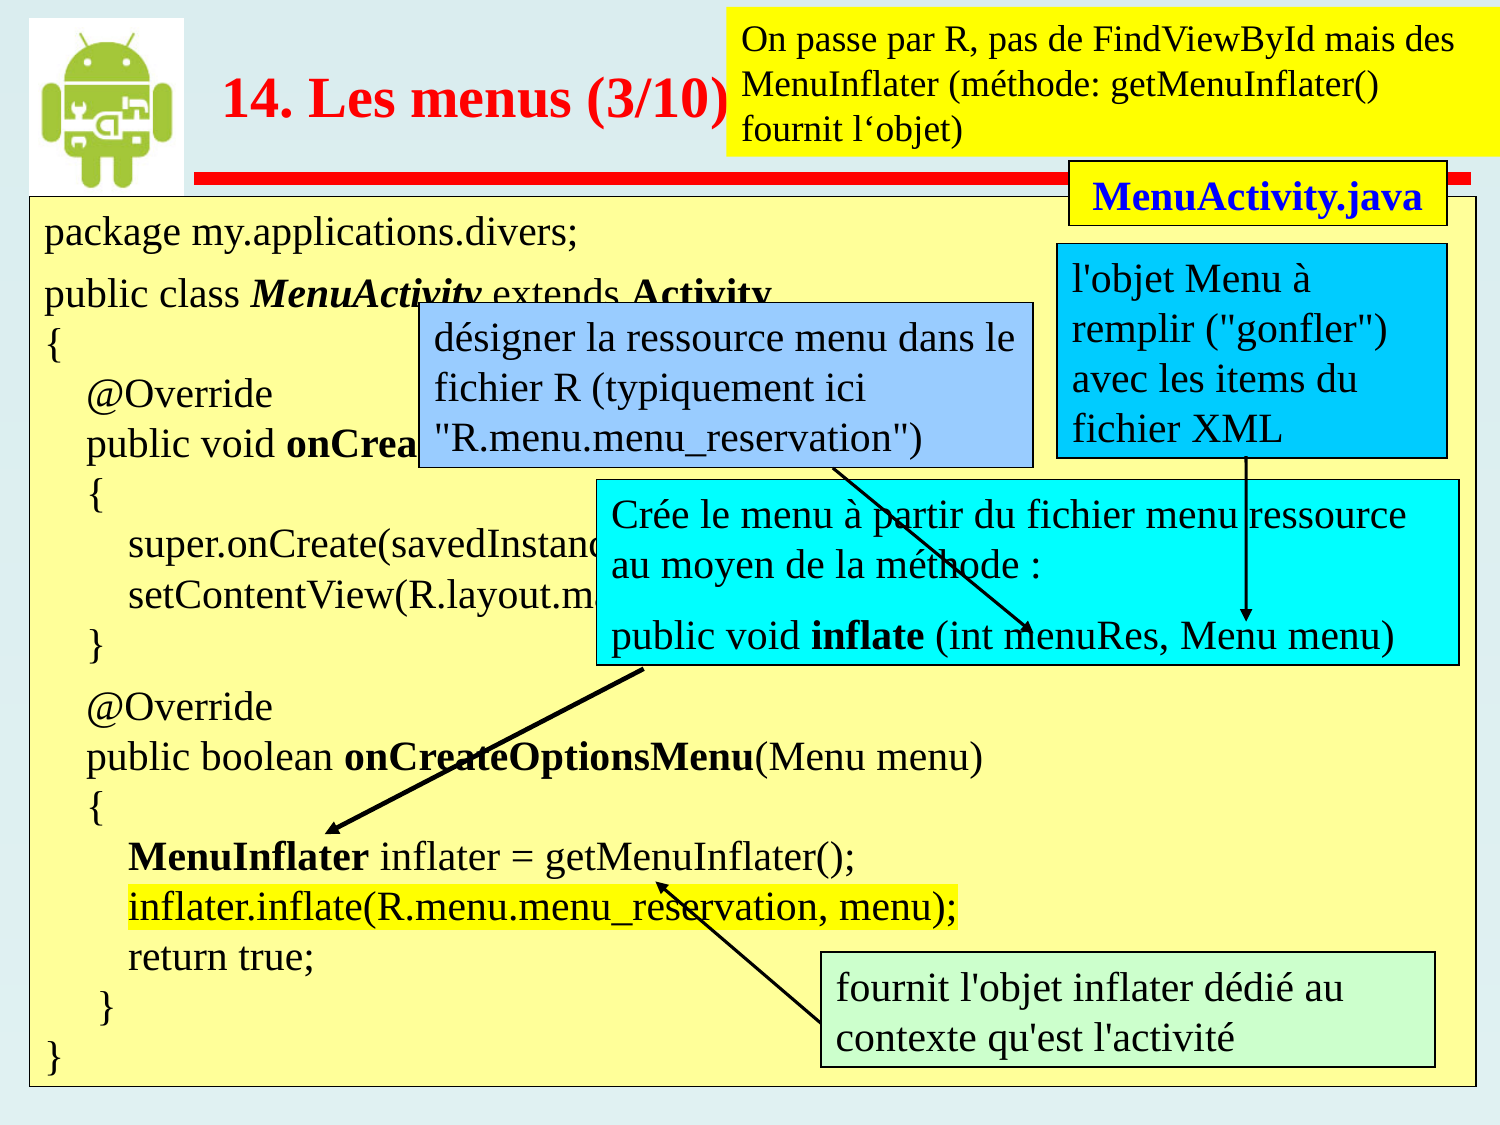

On passe par R, pas de FindViewById mais des MenuInflater (méthode: getMenuInflater() fournit l‘objet)
14. Les menus (3/10)
MenuActivity.java
package my.applications.divers;

public class MenuActivity extends Activity
{
    @Override
    public void onCreate(Bundle savedInstanceState)
    {
        super.onCreate(savedInstanceState);
        setContentView(R.layout.main);
    }

    @Override
    public boolean onCreateOptionsMenu(Menu menu)
    {
        MenuInflater inflater = getMenuInflater();
        inflater.inflate(R.menu.menu_reservation, menu);
        return true;
     }
}
l'objet Menu à remplir ("gonfler") avec les items du fichier XML
désigner la ressource menu dans le fichier R (typiquement ici "R.menu.menu_reservation")

Crée le menu à partir du fichier menu ressource au moyen de la méthode :
public void inflate (int menuRes, Menu menu)

fournit l'objet inflater dédié au contexte qu'est l'activité
 Android 2 – C.Charlet – 2023 – p. 34